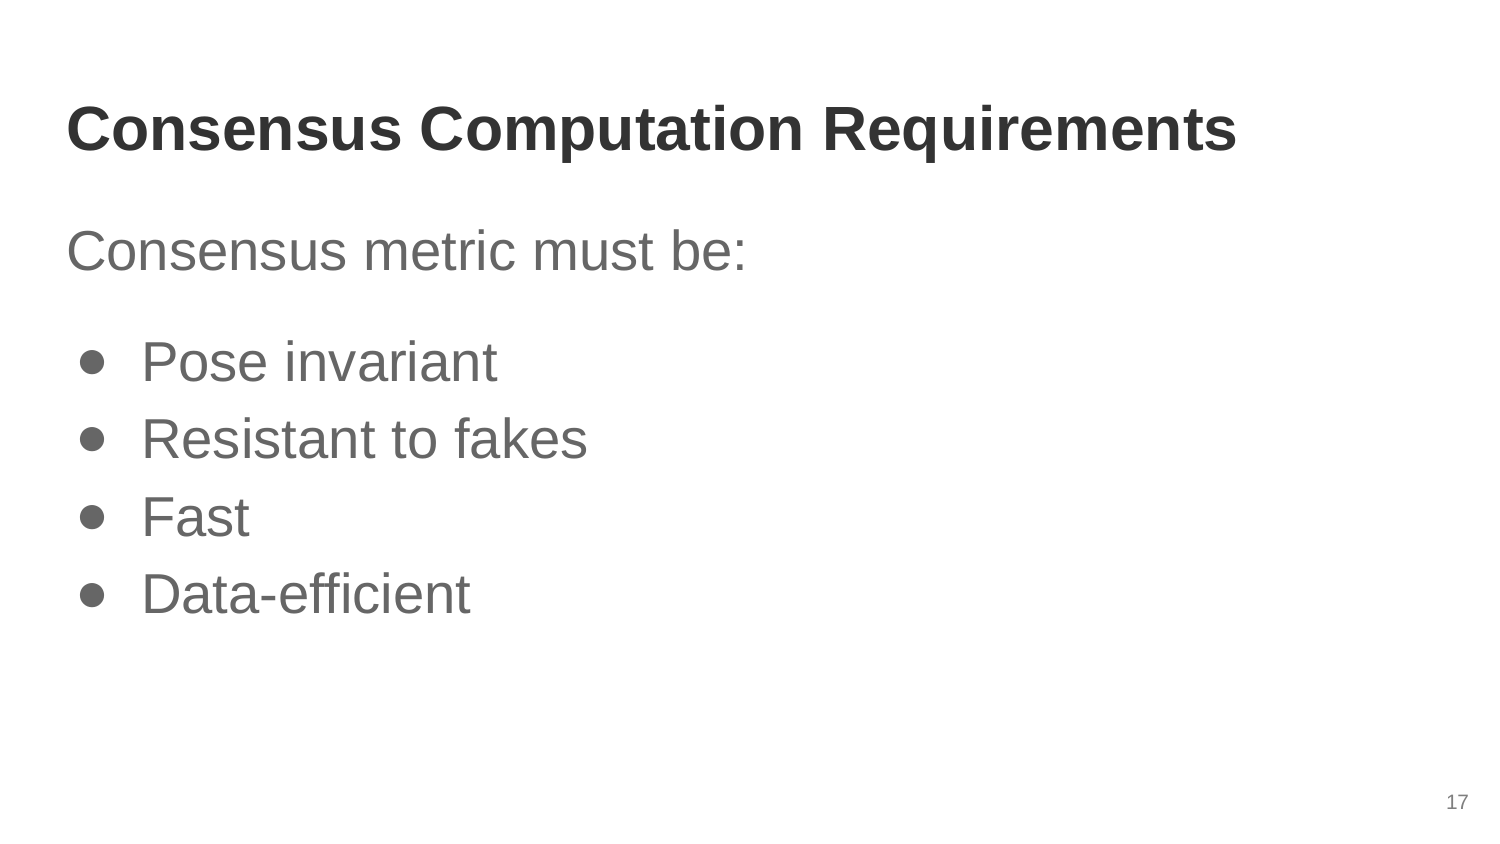

# Consensus Computation Requirements
Consensus metric must be:
Pose invariant
Resistant to fakes
Fast
Data-efficient
17